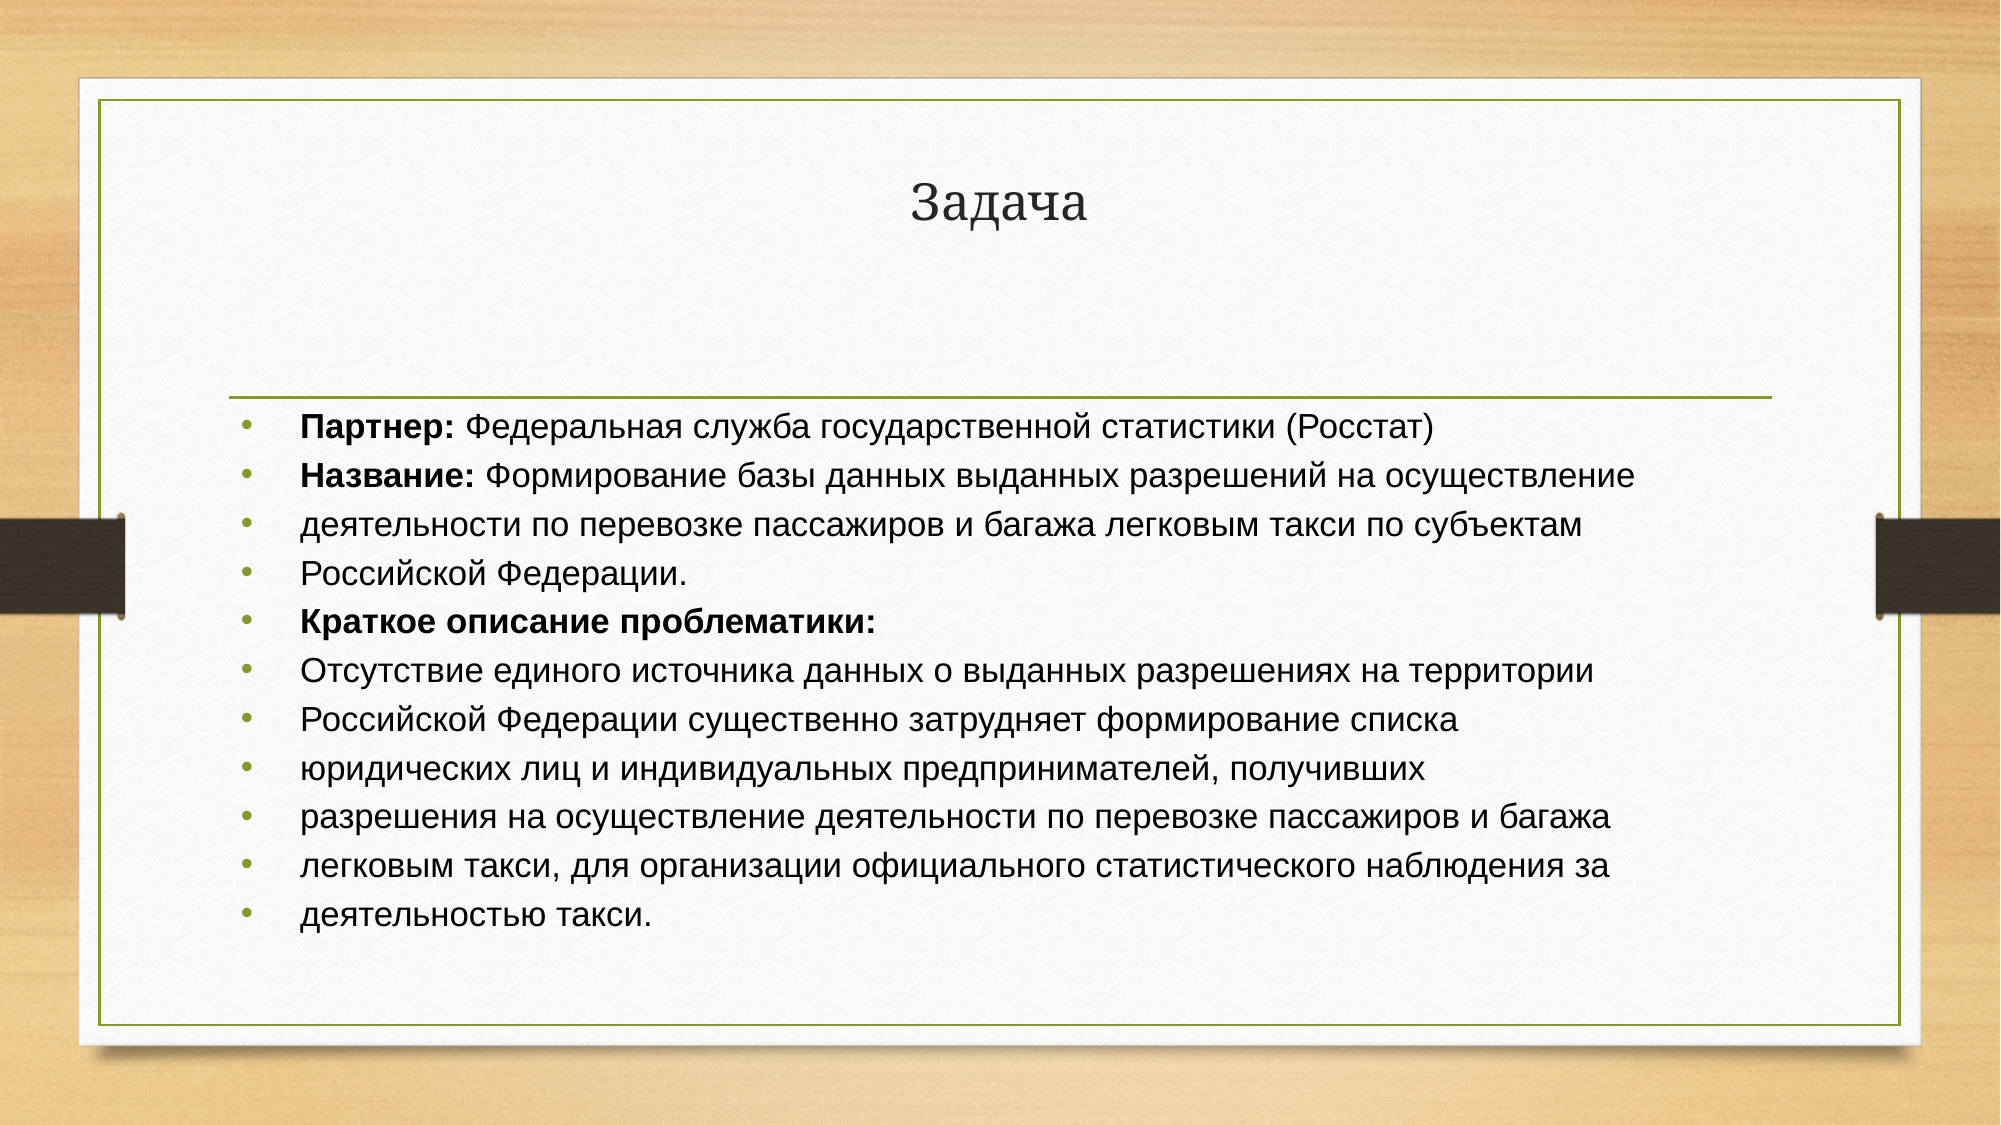

# Задача
Партнер: Федеральная служба государственной статистики (Росстат)
Название: Формирование базы данных выданных разрешений на осуществление
деятельности по перевозке пассажиров и багажа легковым такси по субъектам
Российской Федерации.
Краткое описание проблематики:
Отсутствие единого источника данных о выданных разрешениях на территории
Российской Федерации существенно затрудняет формирование списка
юридических лиц и индивидуальных предпринимателей, получивших
разрешения на осуществление деятельности по перевозке пассажиров и багажа
легковым такси, для организации официального статистического наблюдения за
деятельностью такси.